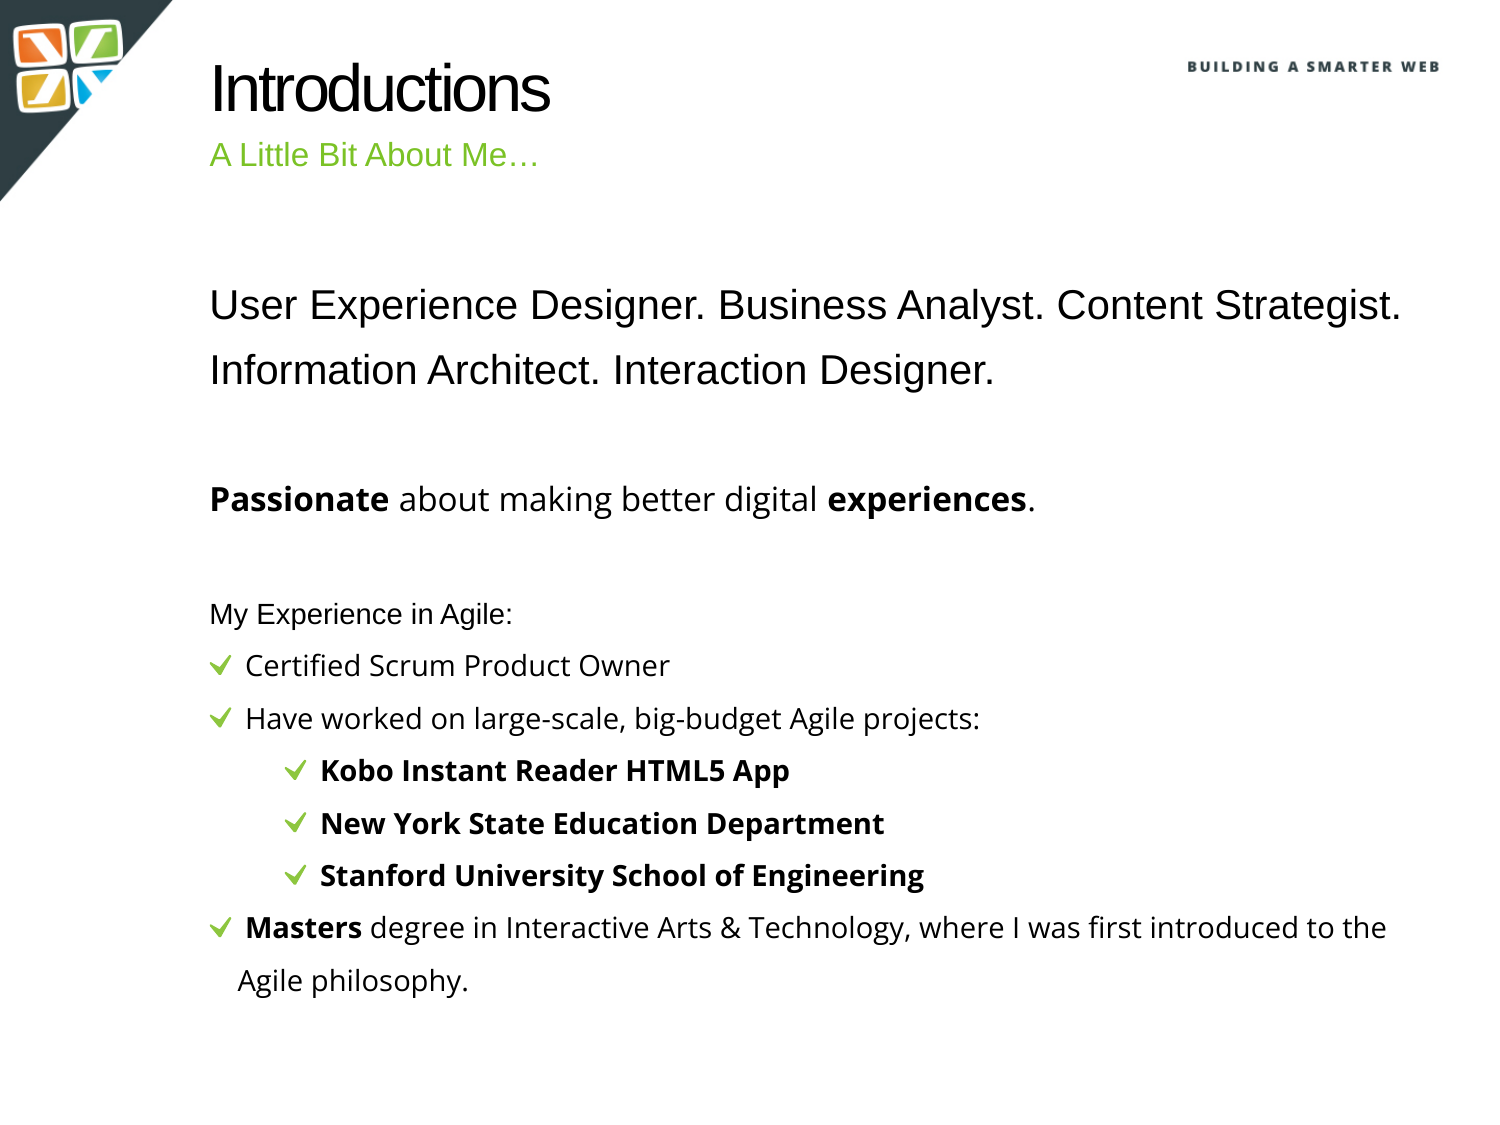

Introductions
A Little Bit About Me…
User Experience Designer. Business Analyst. Content Strategist. Information Architect. Interaction Designer.

Passionate about making better digital experiences.

My Experience in Agile:
 Certified Scrum Product Owner
 Have worked on large-scale, big-budget Agile projects:
 Kobo Instant Reader HTML5 App
 New York State Education Department
 Stanford University School of Engineering
 Masters degree in Interactive Arts & Technology, where I was first introduced to the Agile philosophy.